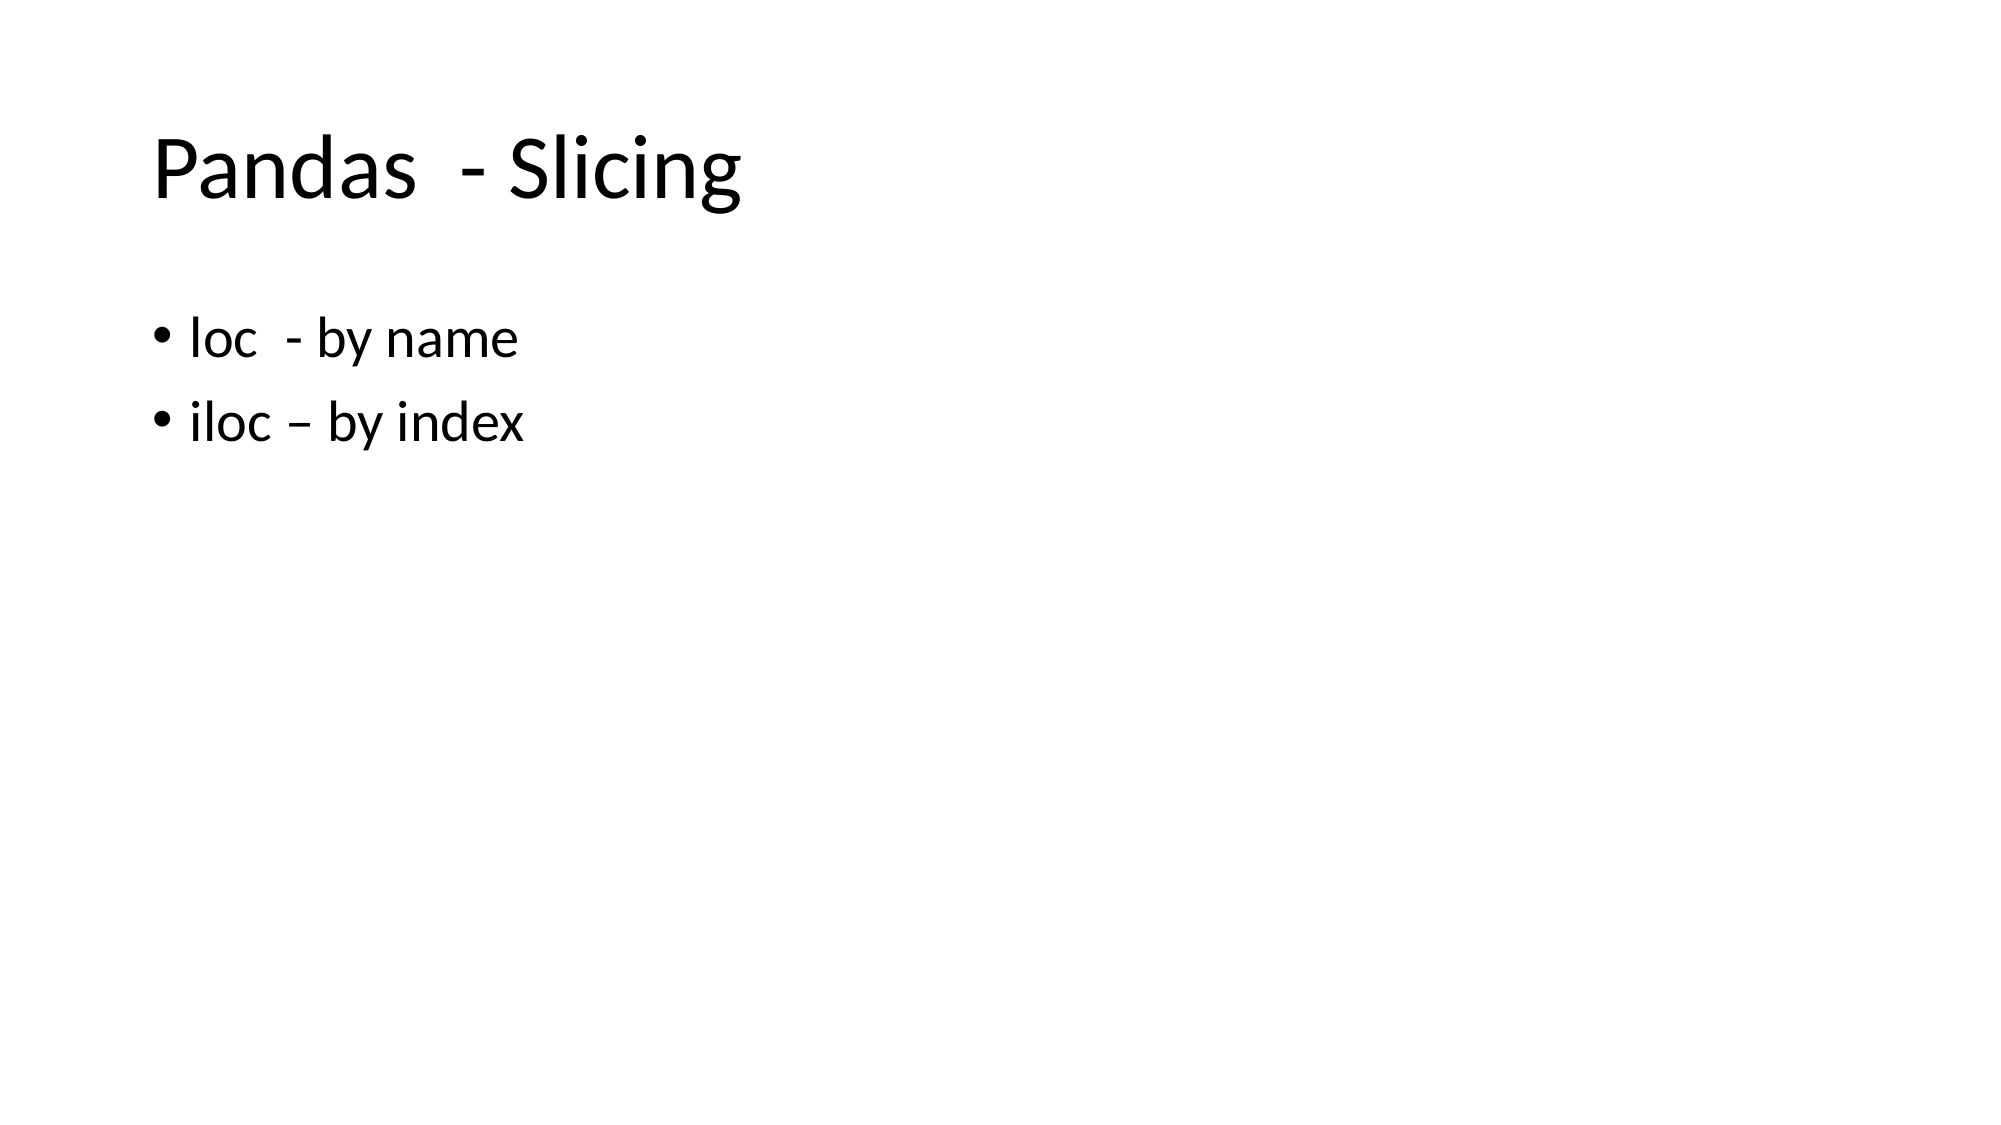

# Pandas  - Slicing
loc  - by name
iloc – by index